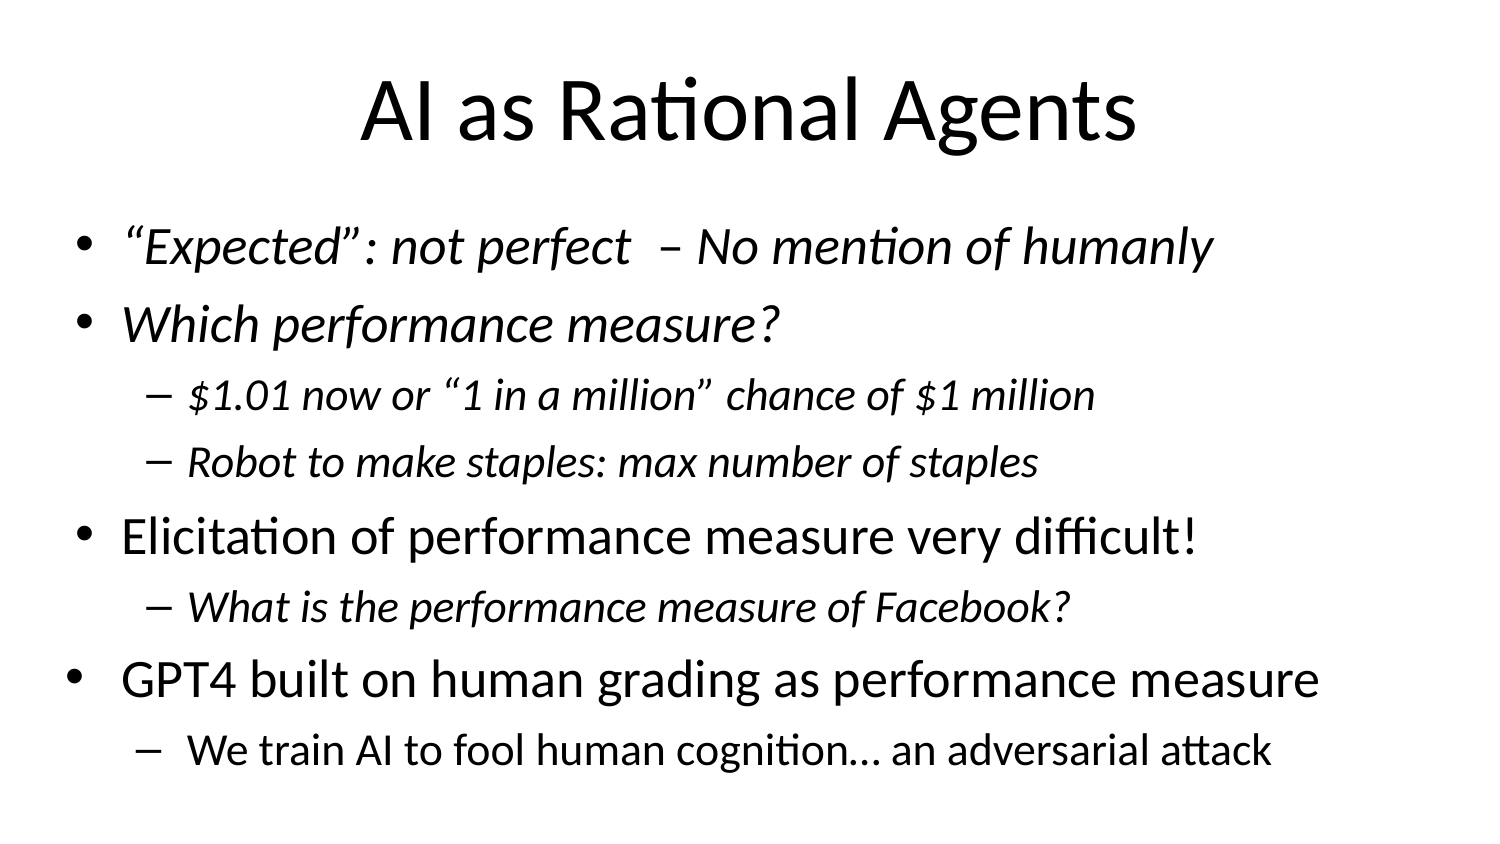

# AI as Rational Agents
“Expected”: not perfect  – No mention of humanly
Which performance measure?
$1.01 now or “1 in a million” chance of $1 million
Robot to make staples: max number of staples
Elicitation of performance measure very difficult!
What is the performance measure of Facebook?
GPT4 built on human grading as performance measure
We train AI to fool human cognition… an adversarial attack